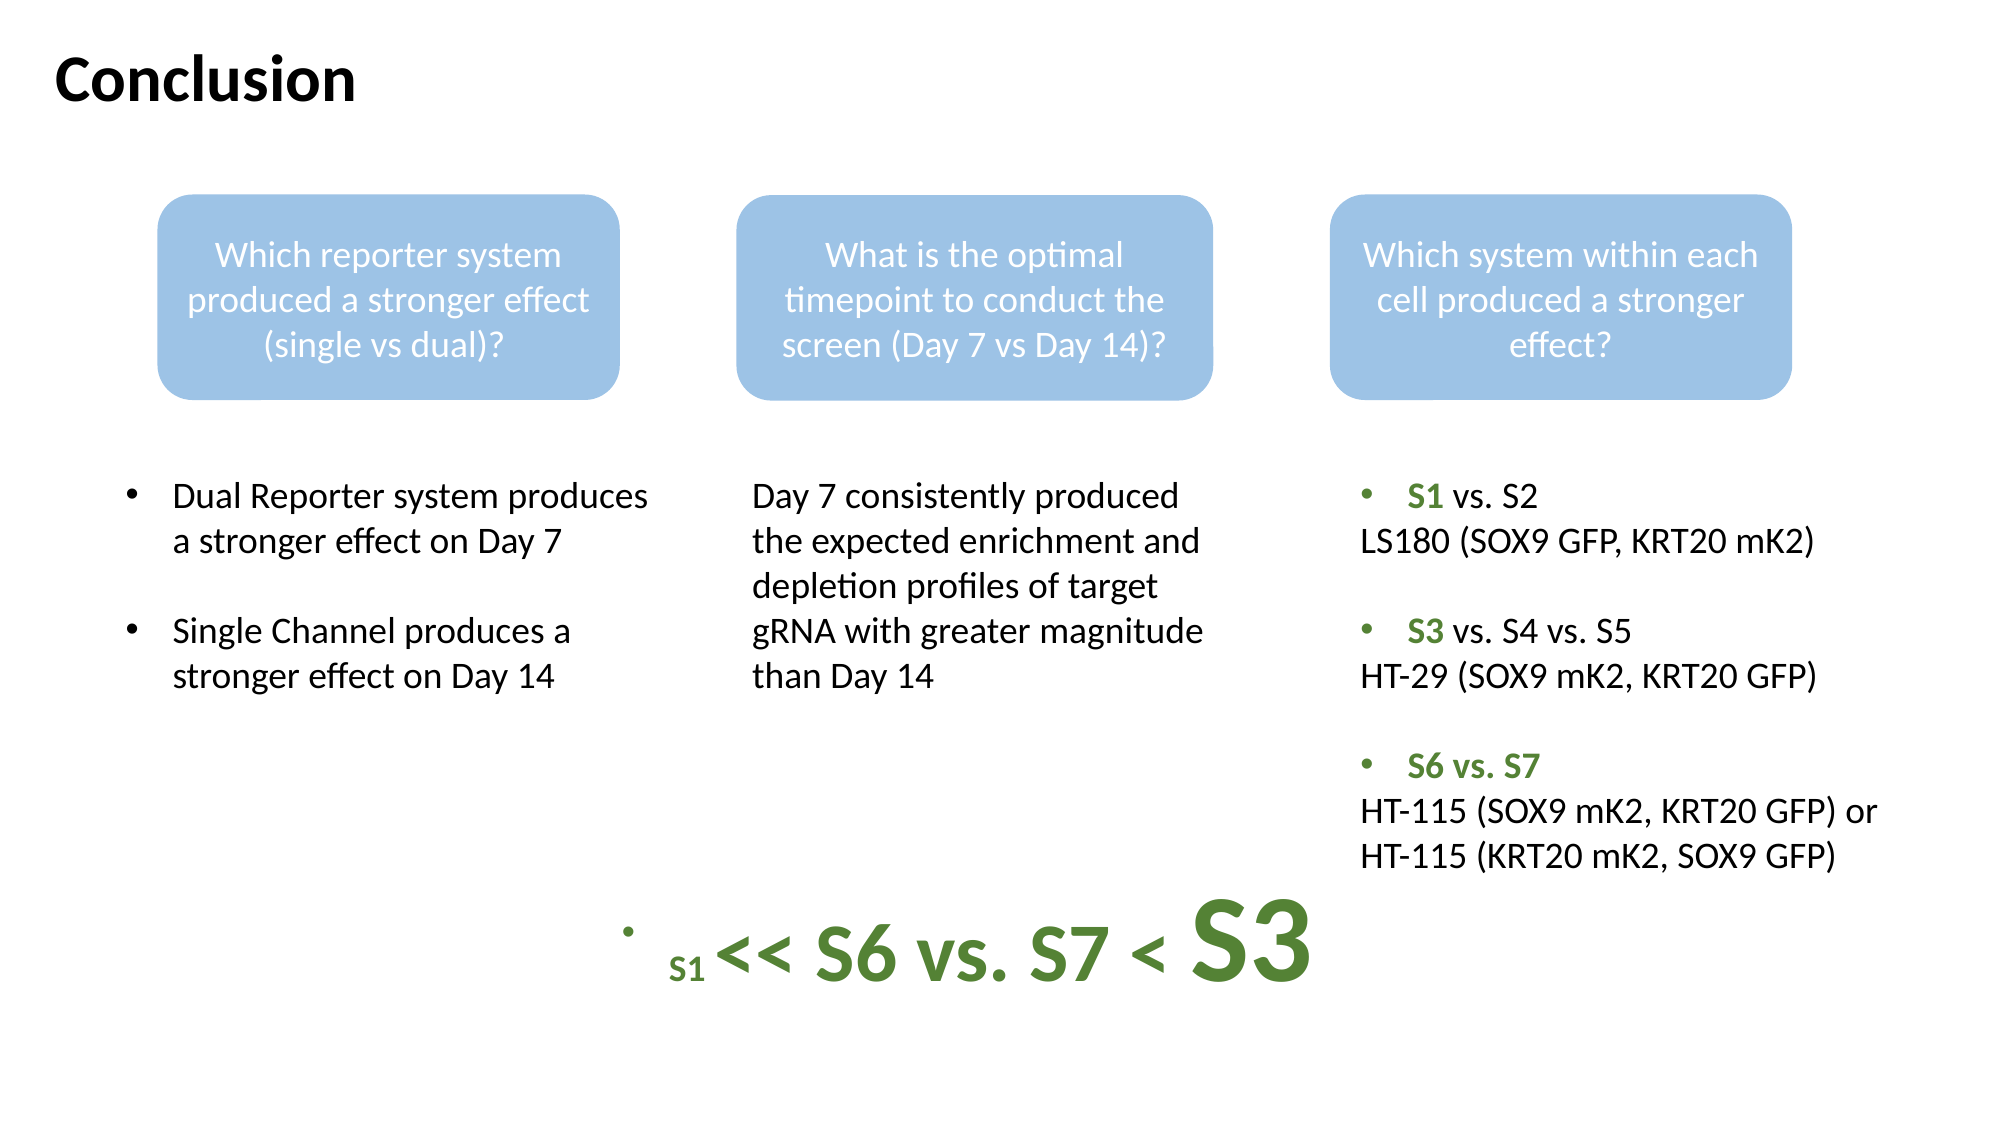

Conclusion
Which system within each cell produced a stronger effect?
Which reporter system produced a stronger effect (single vs dual)?
What is the optimal timepoint to conduct the screen (Day 7 vs Day 14)?
Dual Reporter system produces a stronger effect on Day 7

Single Channel produces a stronger effect on Day 14
Day 7 consistently produced the expected enrichment and depletion profiles of target gRNA with greater magnitude than Day 14
S1 vs. S2
LS180 (SOX9 GFP, KRT20 mK2)

S3 vs. S4 vs. S5
HT-29 (SOX9 mK2, KRT20 GFP)

S6 vs. S7
HT-115 (SOX9 mK2, KRT20 GFP) or
HT-115 (KRT20 mK2, SOX9 GFP)

S1 << S6 vs. S7 < S3